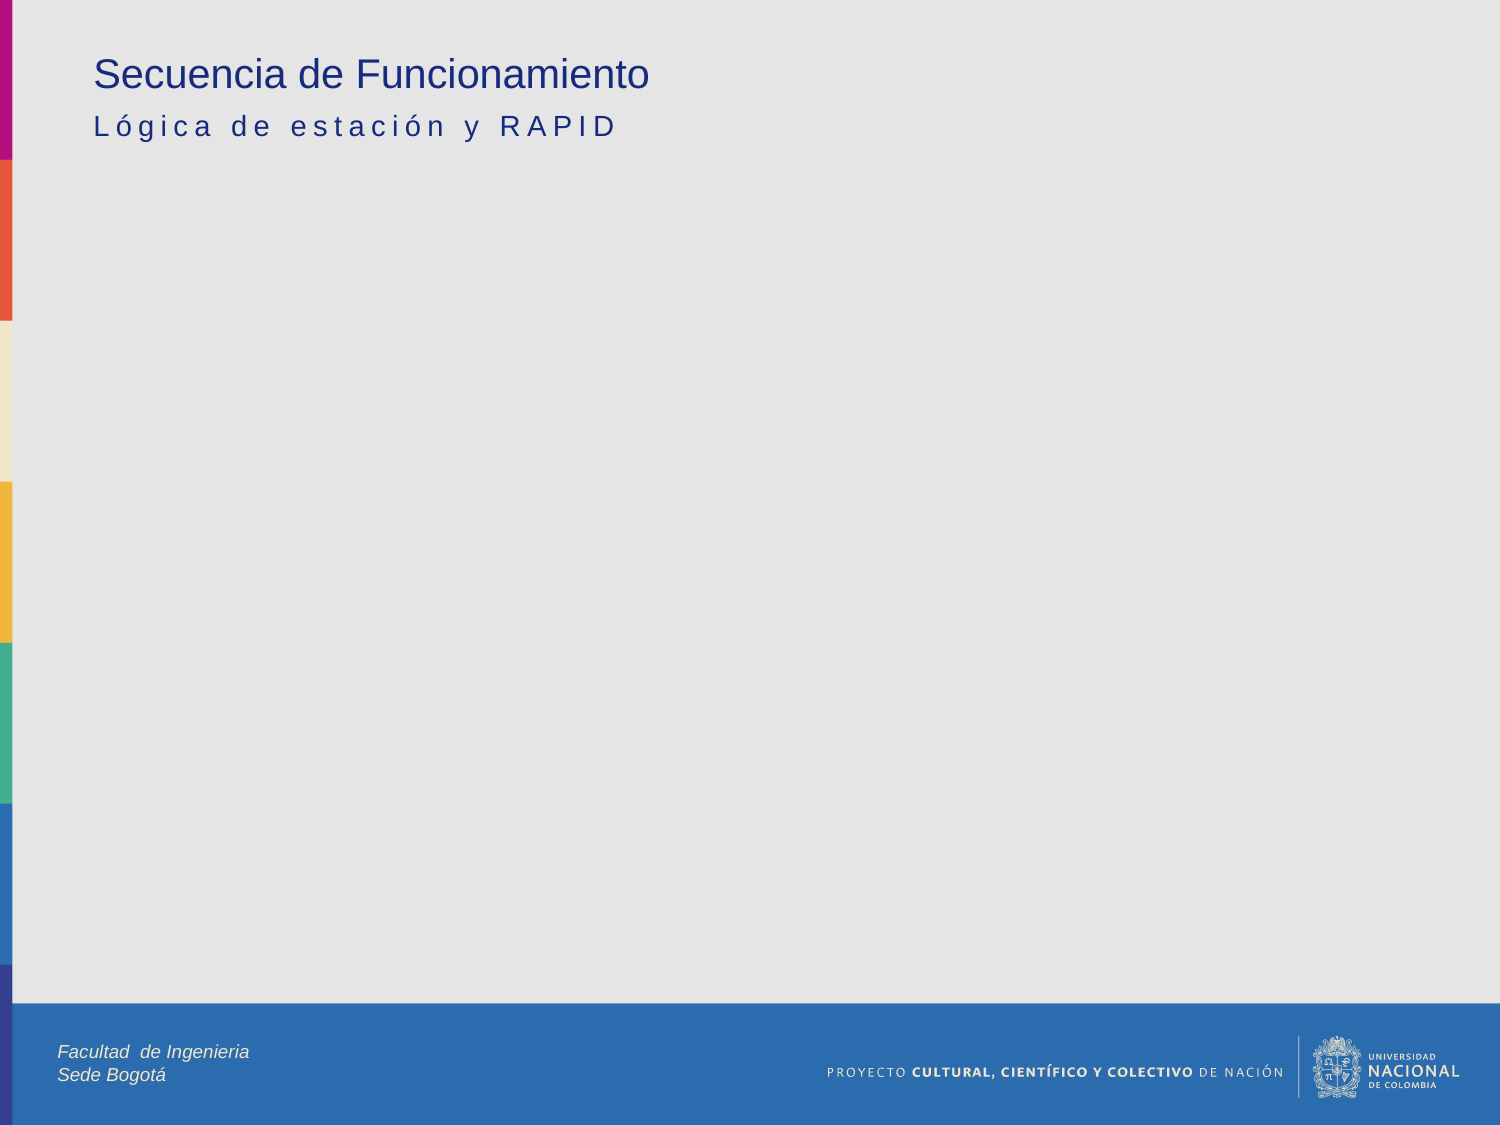

Secuencia de Funcionamiento
Lógica de estación y RAPID
Facultad  de Ingenieria
Sede Bogotá